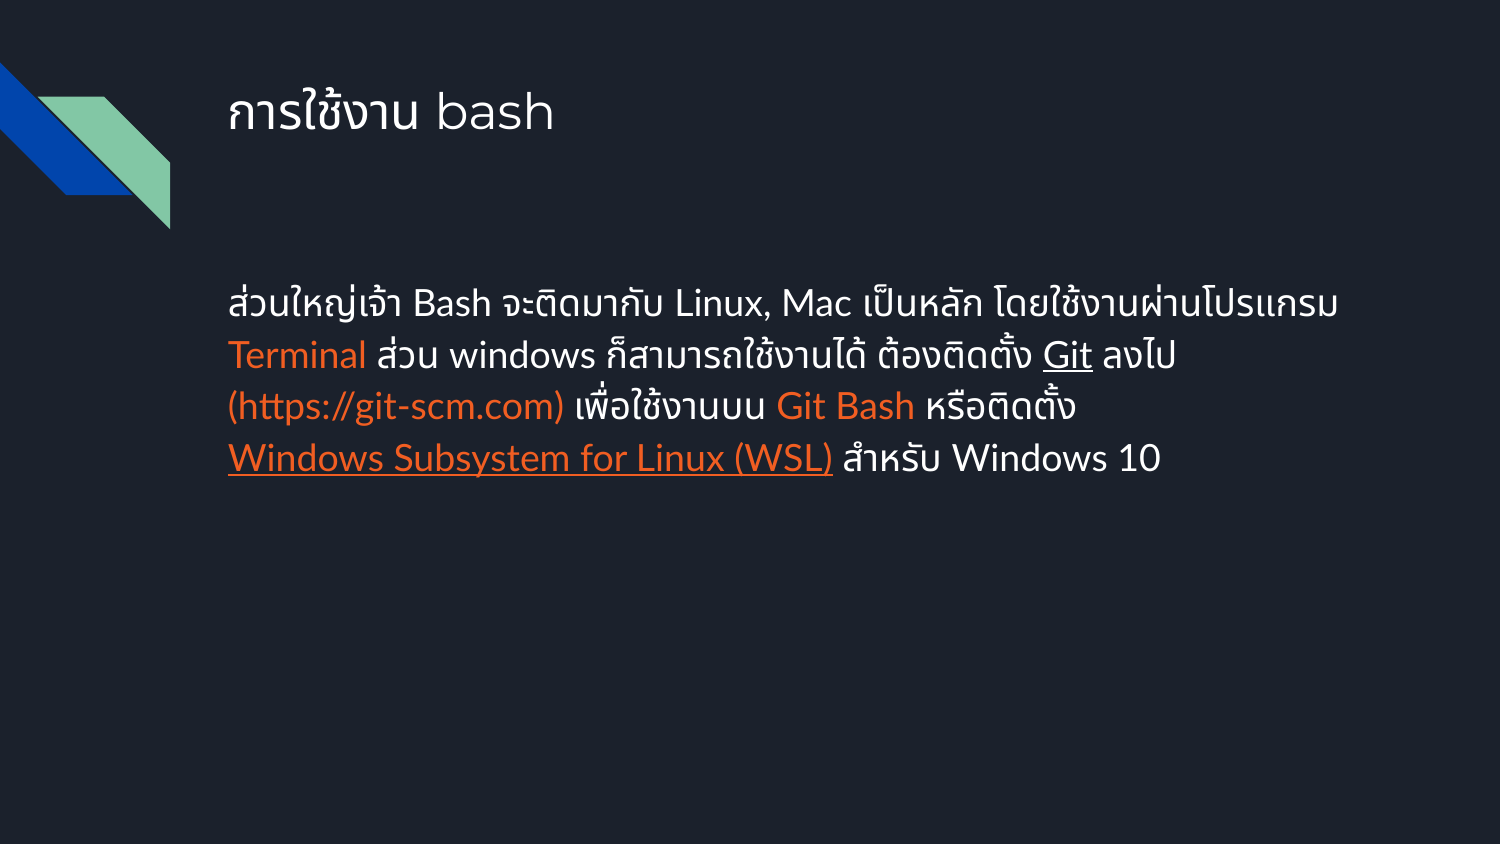

# การใช้งาน bash
ส่วนใหญ่เจ้า Bash จะติดมากับ Linux, Mac เป็นหลัก โดยใช้งานผ่านโปรแกรม Terminal ส่วน windows ก็สามารถใช้งานได้ ต้องติดตั้ง Git ลงไป (https://git-scm.com) เพื่อใช้งานบน Git Bash หรือติดตั้ง Windows Subsystem for Linux (WSL) สำหรับ Windows 10